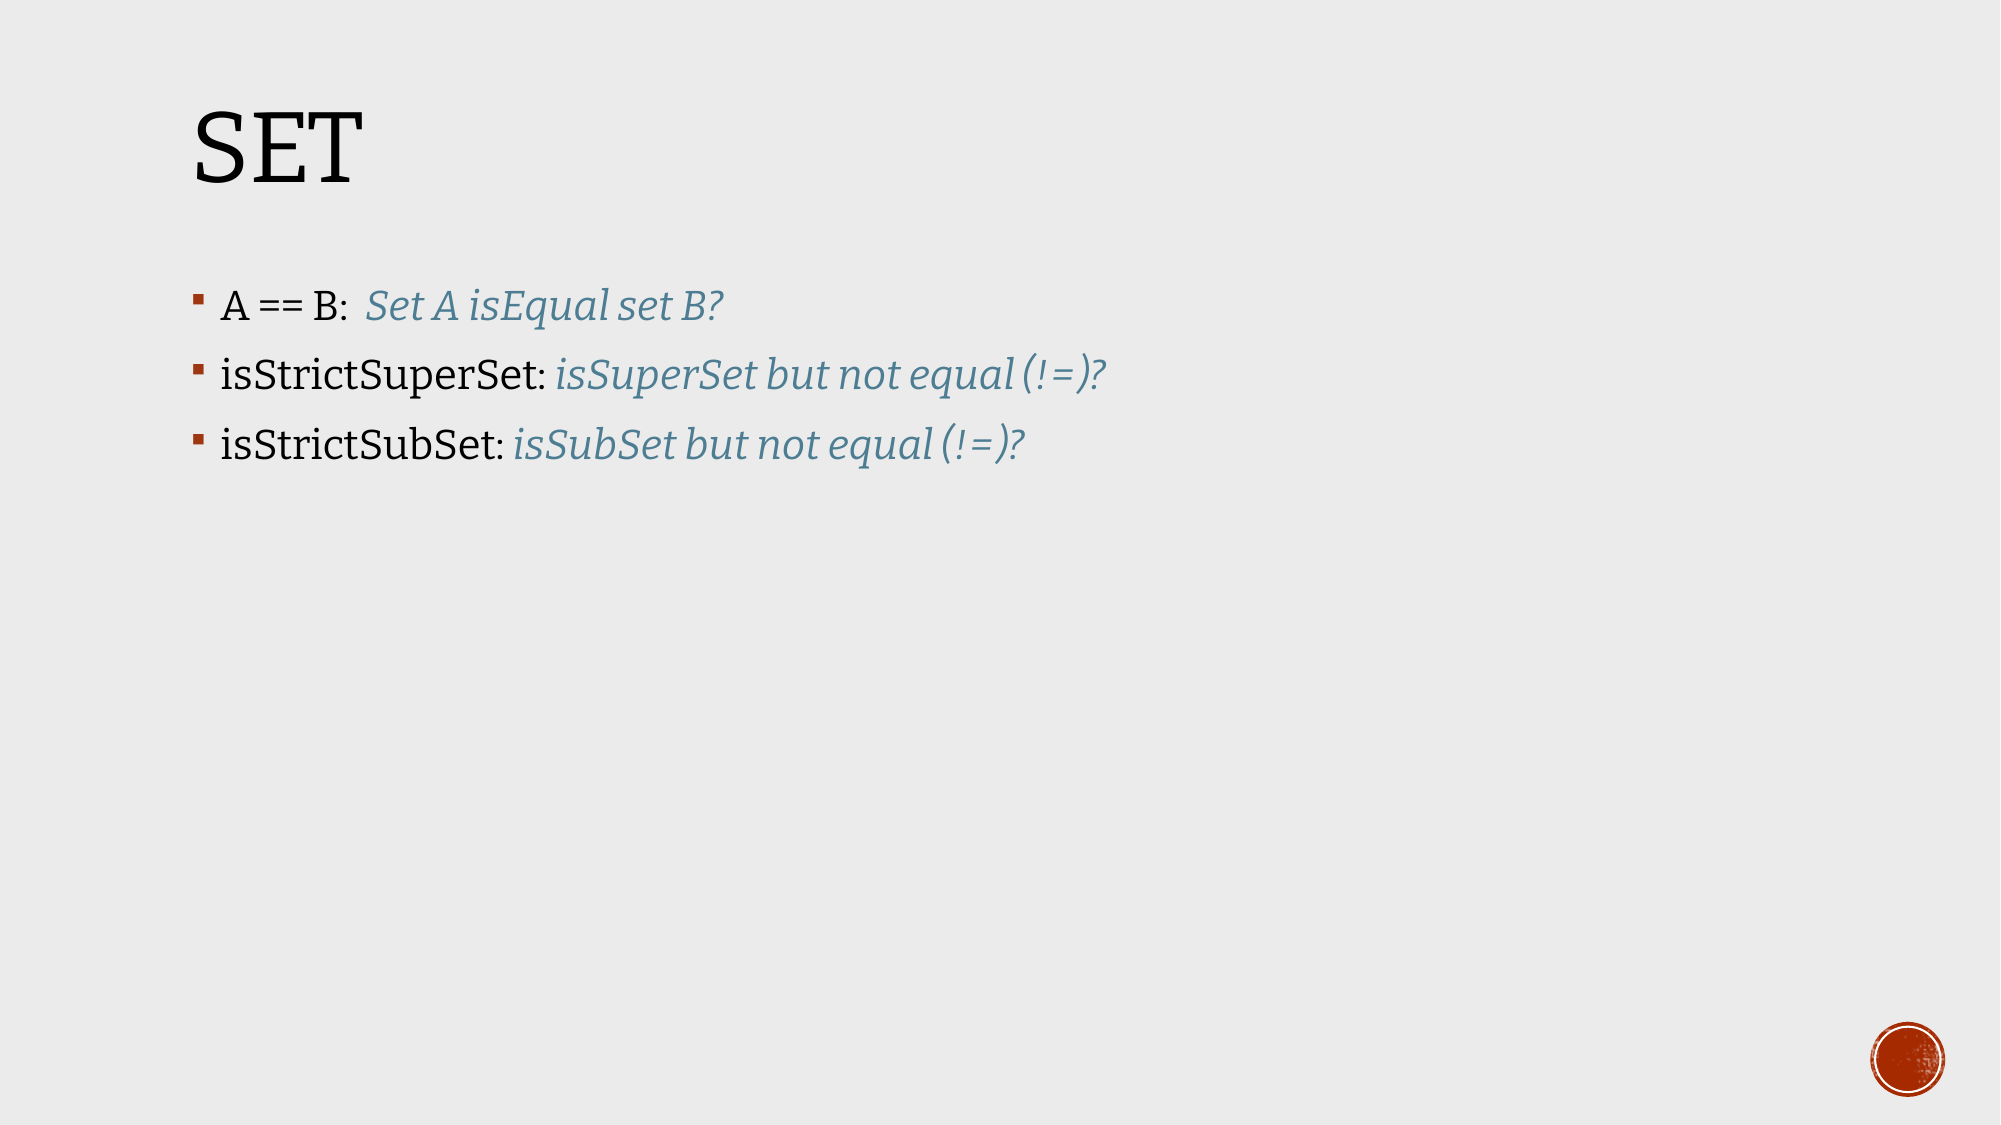

# Set
A == B:  Set A isEqual set B?
isStrictSuperSet: isSuperSet but not equal (!=)?
isStrictSubSet: isSubSet but not equal (!=)?